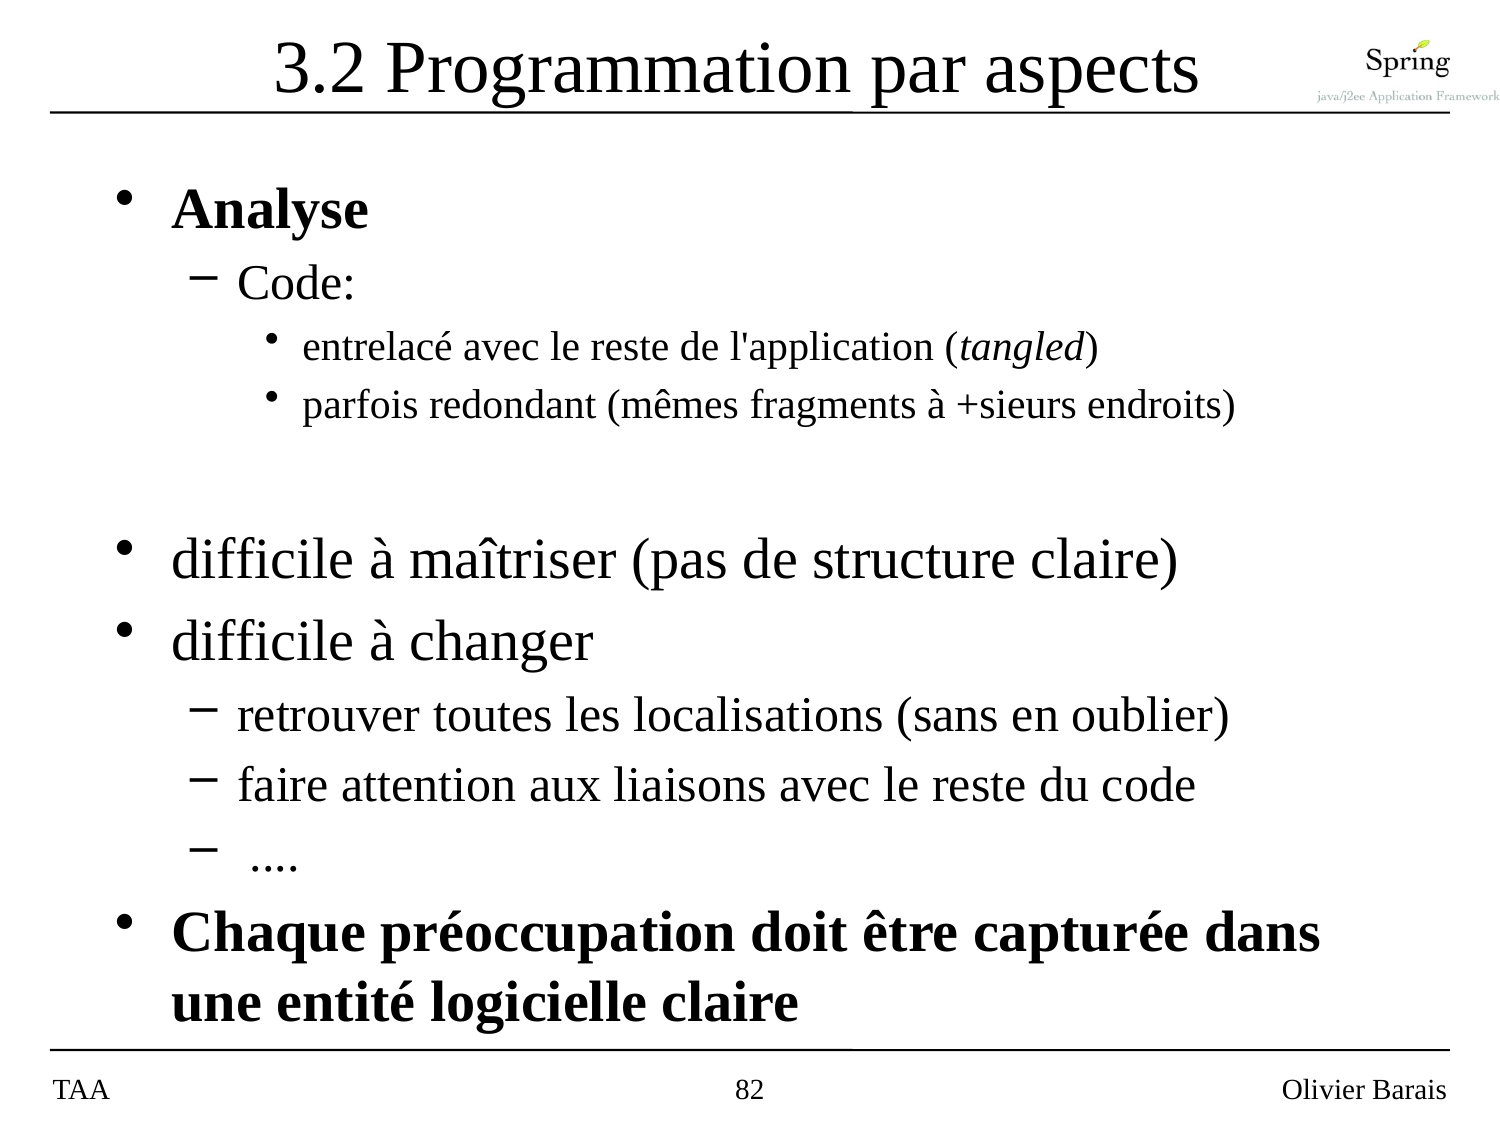

# 3.2 Programmation par aspects
Analyse
Code:
entrelacé avec le reste de l'application (tangled)
parfois redondant (mêmes fragments à +sieurs endroits)

difficile à maîtriser (pas de structure claire)
difficile à changer
retrouver toutes les localisations (sans en oublier)
faire attention aux liaisons avec le reste du code
 ....
Chaque préoccupation doit être capturée dans une entité logicielle claire
TAA
82
Olivier Barais